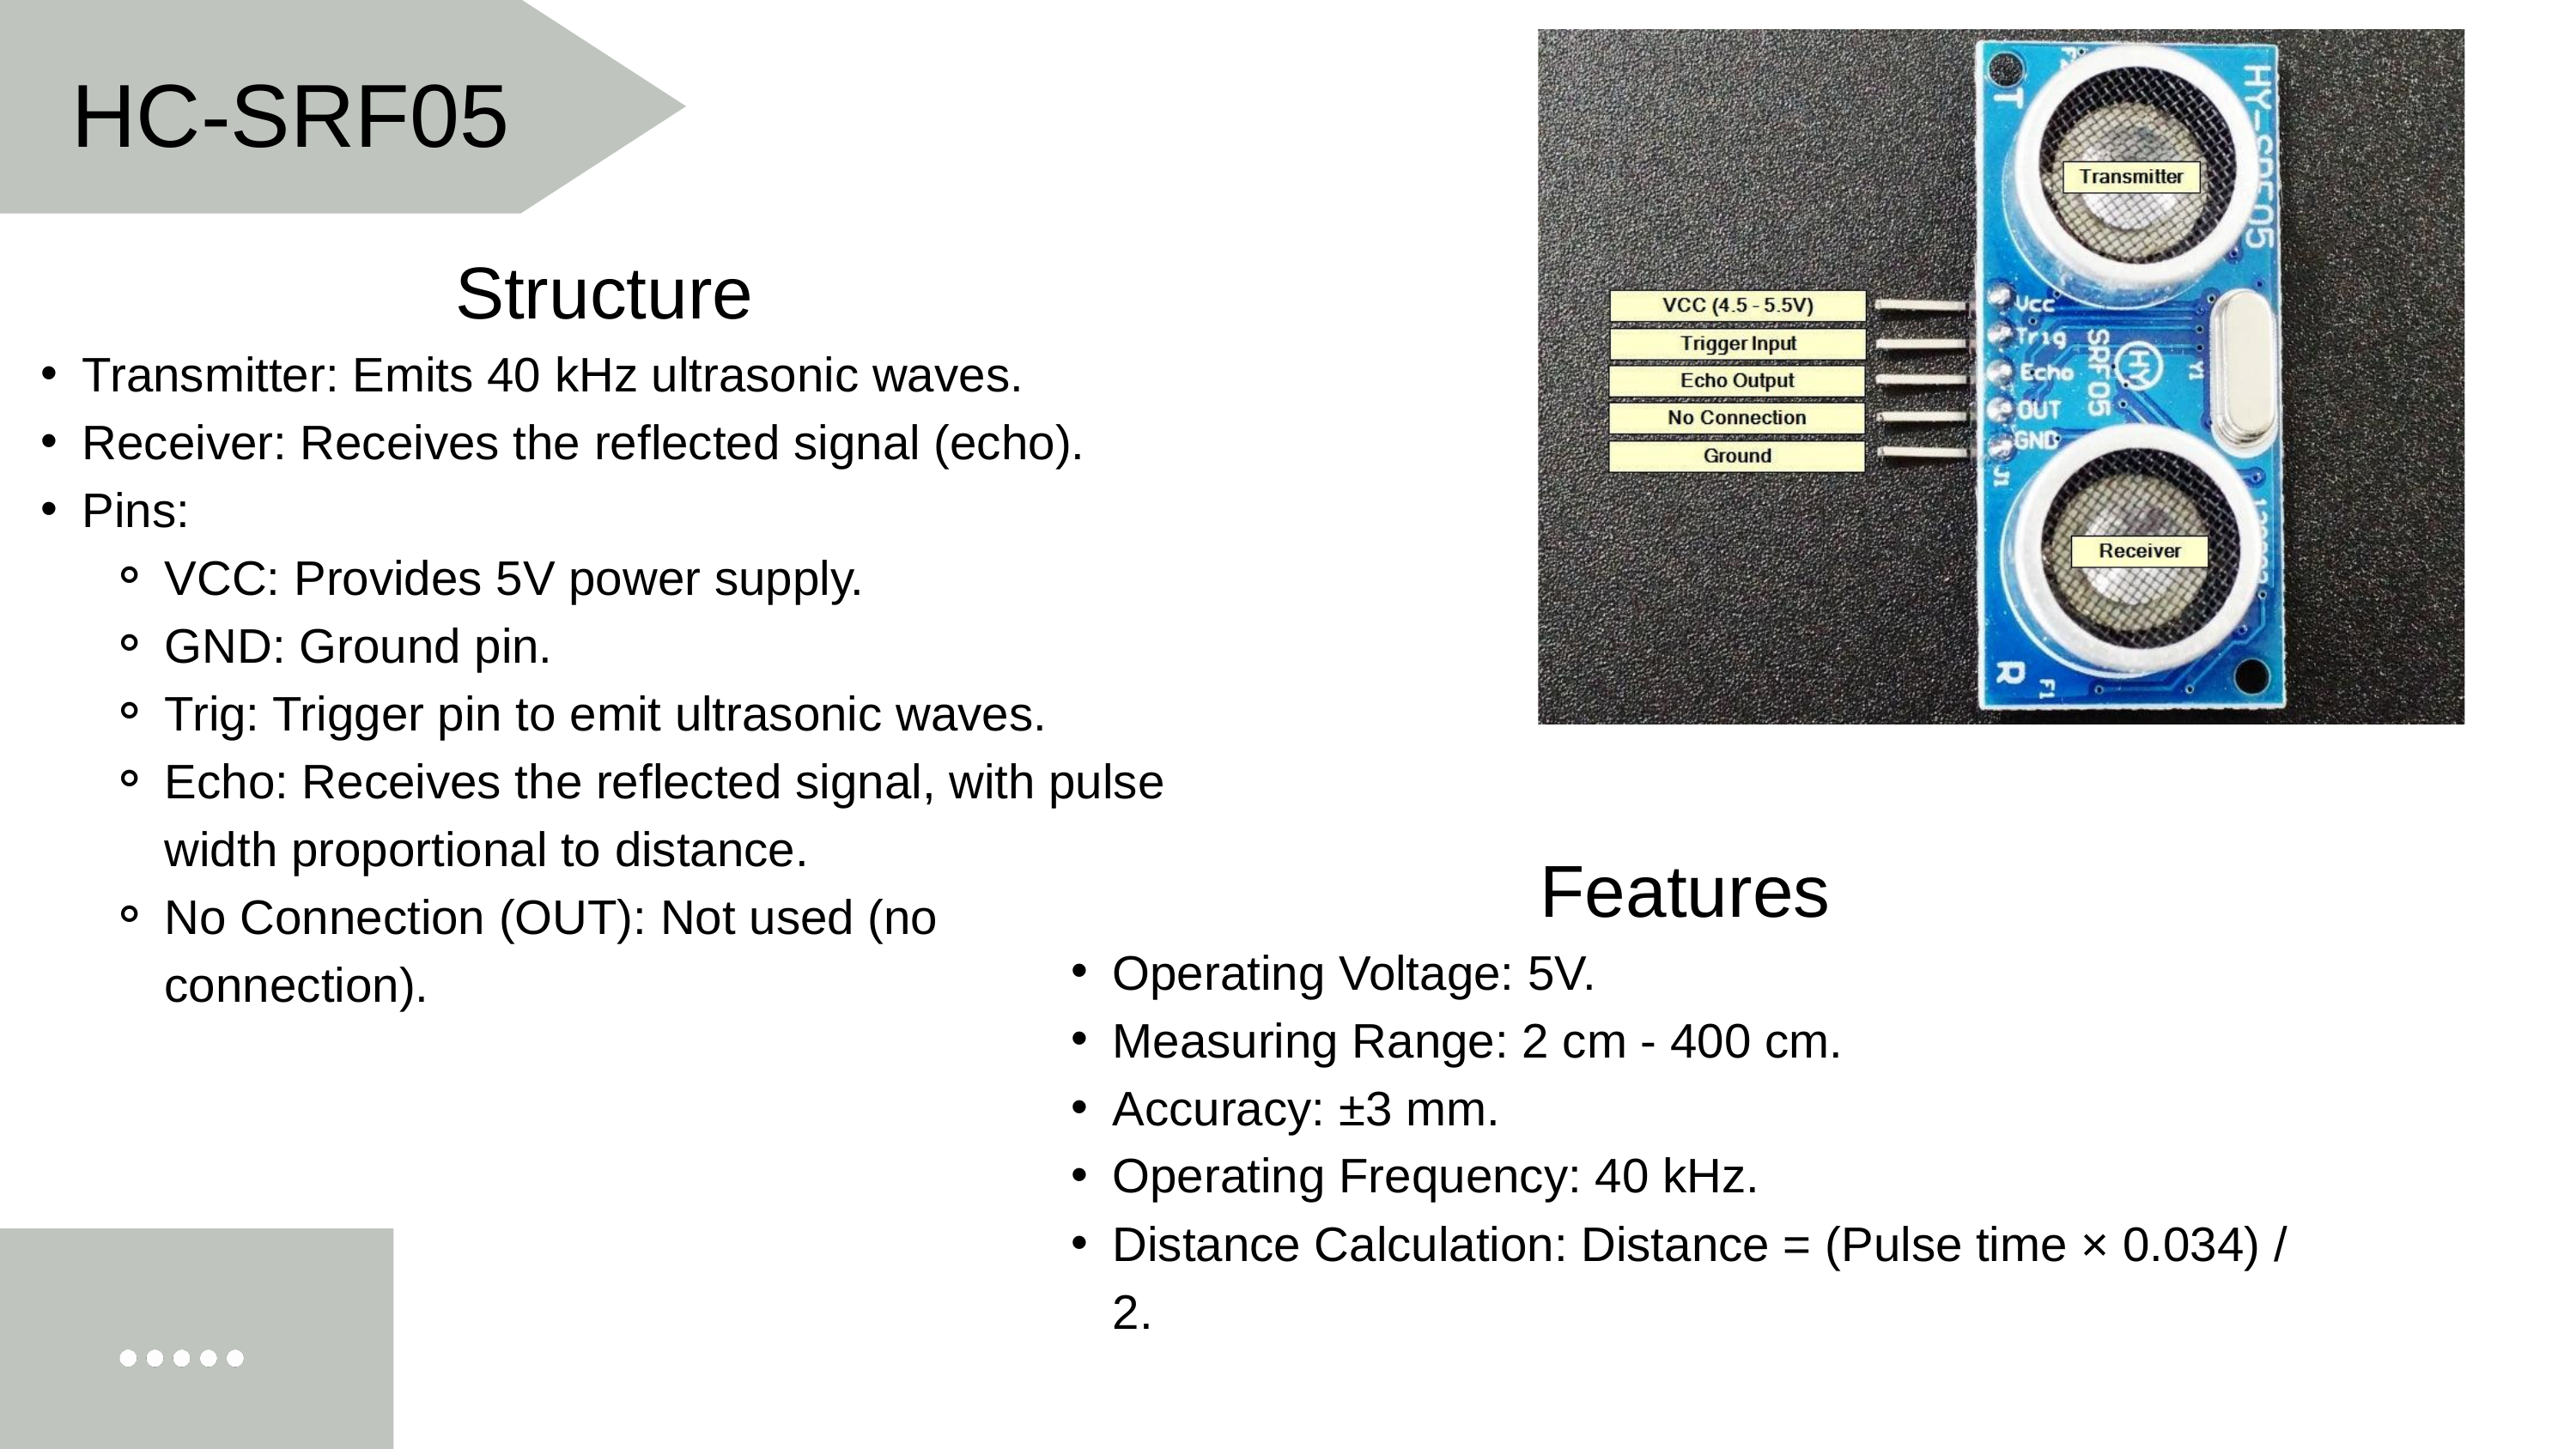

HC-SRF05

Structure
Transmitter: Emits 40 kHz ultrasonic waves.
Receiver: Receives the reflected signal (echo).
Pins:
VCC: Provides 5V power supply.
GND: Ground pin.
Trig: Trigger pin to emit ultrasonic waves.
Echo: Receives the reflected signal, with pulse width proportional to distance.
No Connection (OUT): Not used (no connection).

Features
Operating Voltage: 5V.
Measuring Range: 2 cm - 400 cm.
Accuracy: ±3 mm.
Operating Frequency: 40 kHz.
Distance Calculation: Distance = (Pulse time × 0.034) / 2.